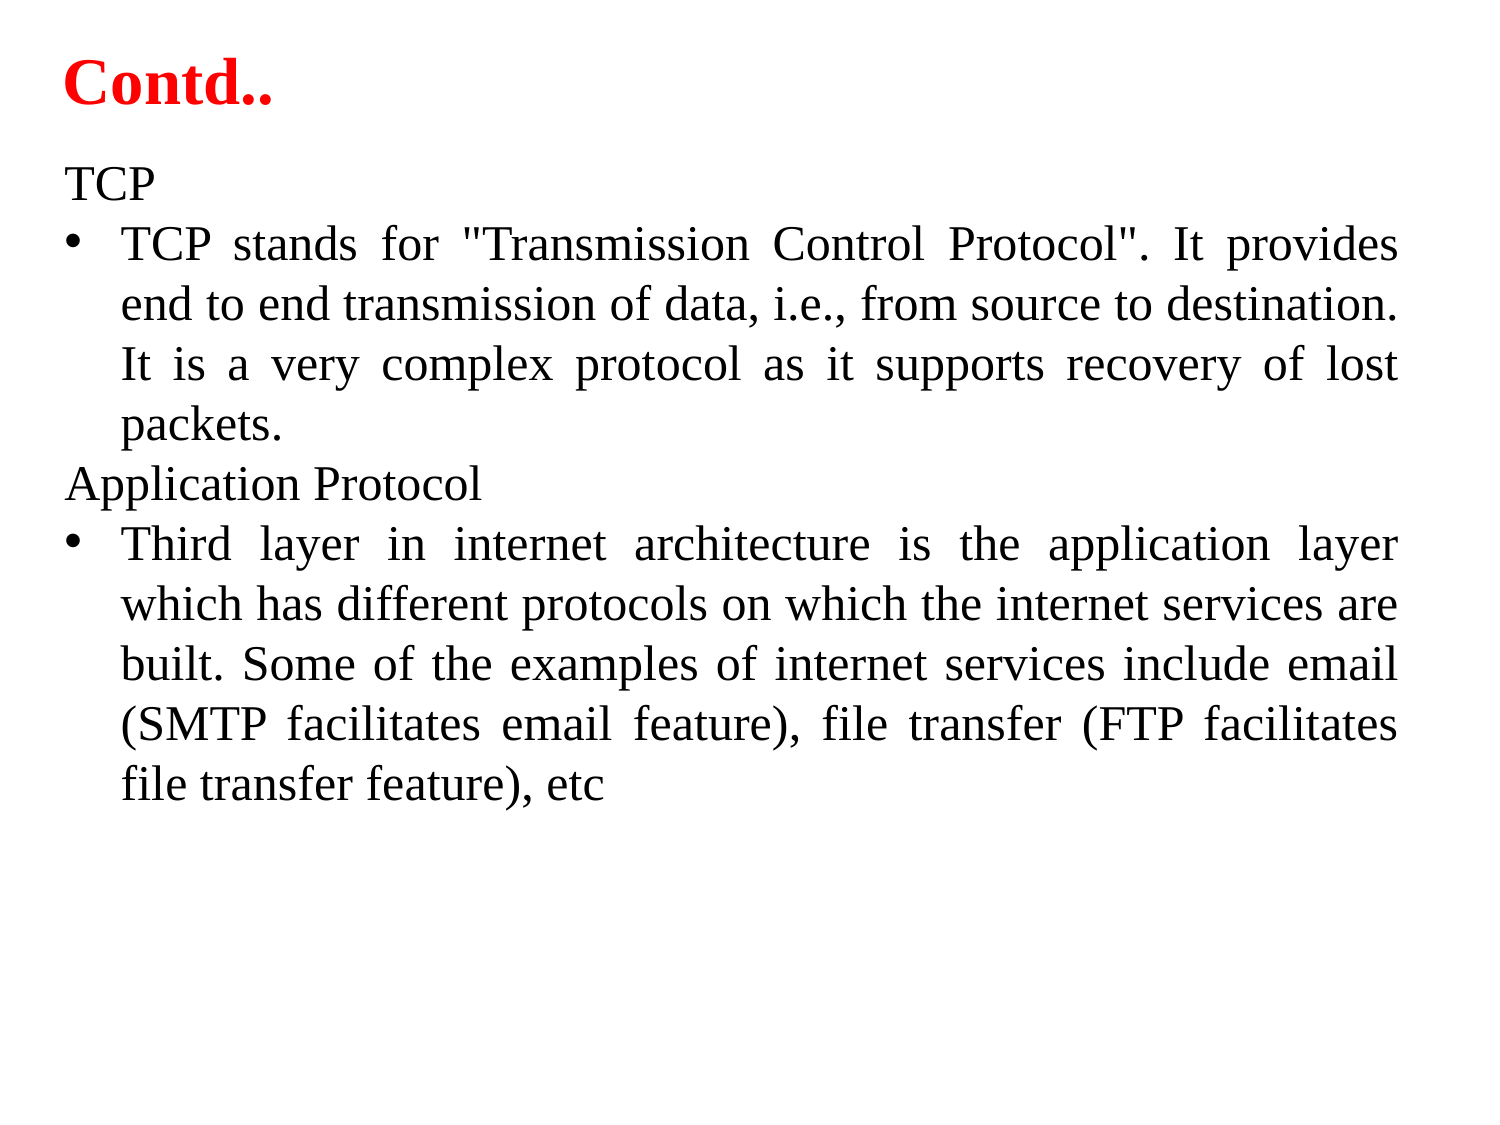

# Contd..
TCP
TCP stands for "Transmission Control Protocol". It provides end to end transmission of data, i.e., from source to destination. It is a very complex protocol as it supports recovery of lost packets.
Application Protocol
Third layer in internet architecture is the application layer which has different protocols on which the internet services are built. Some of the examples of internet services include email (SMTP facilitates email feature), file transfer (FTP facilitates file transfer feature), etc